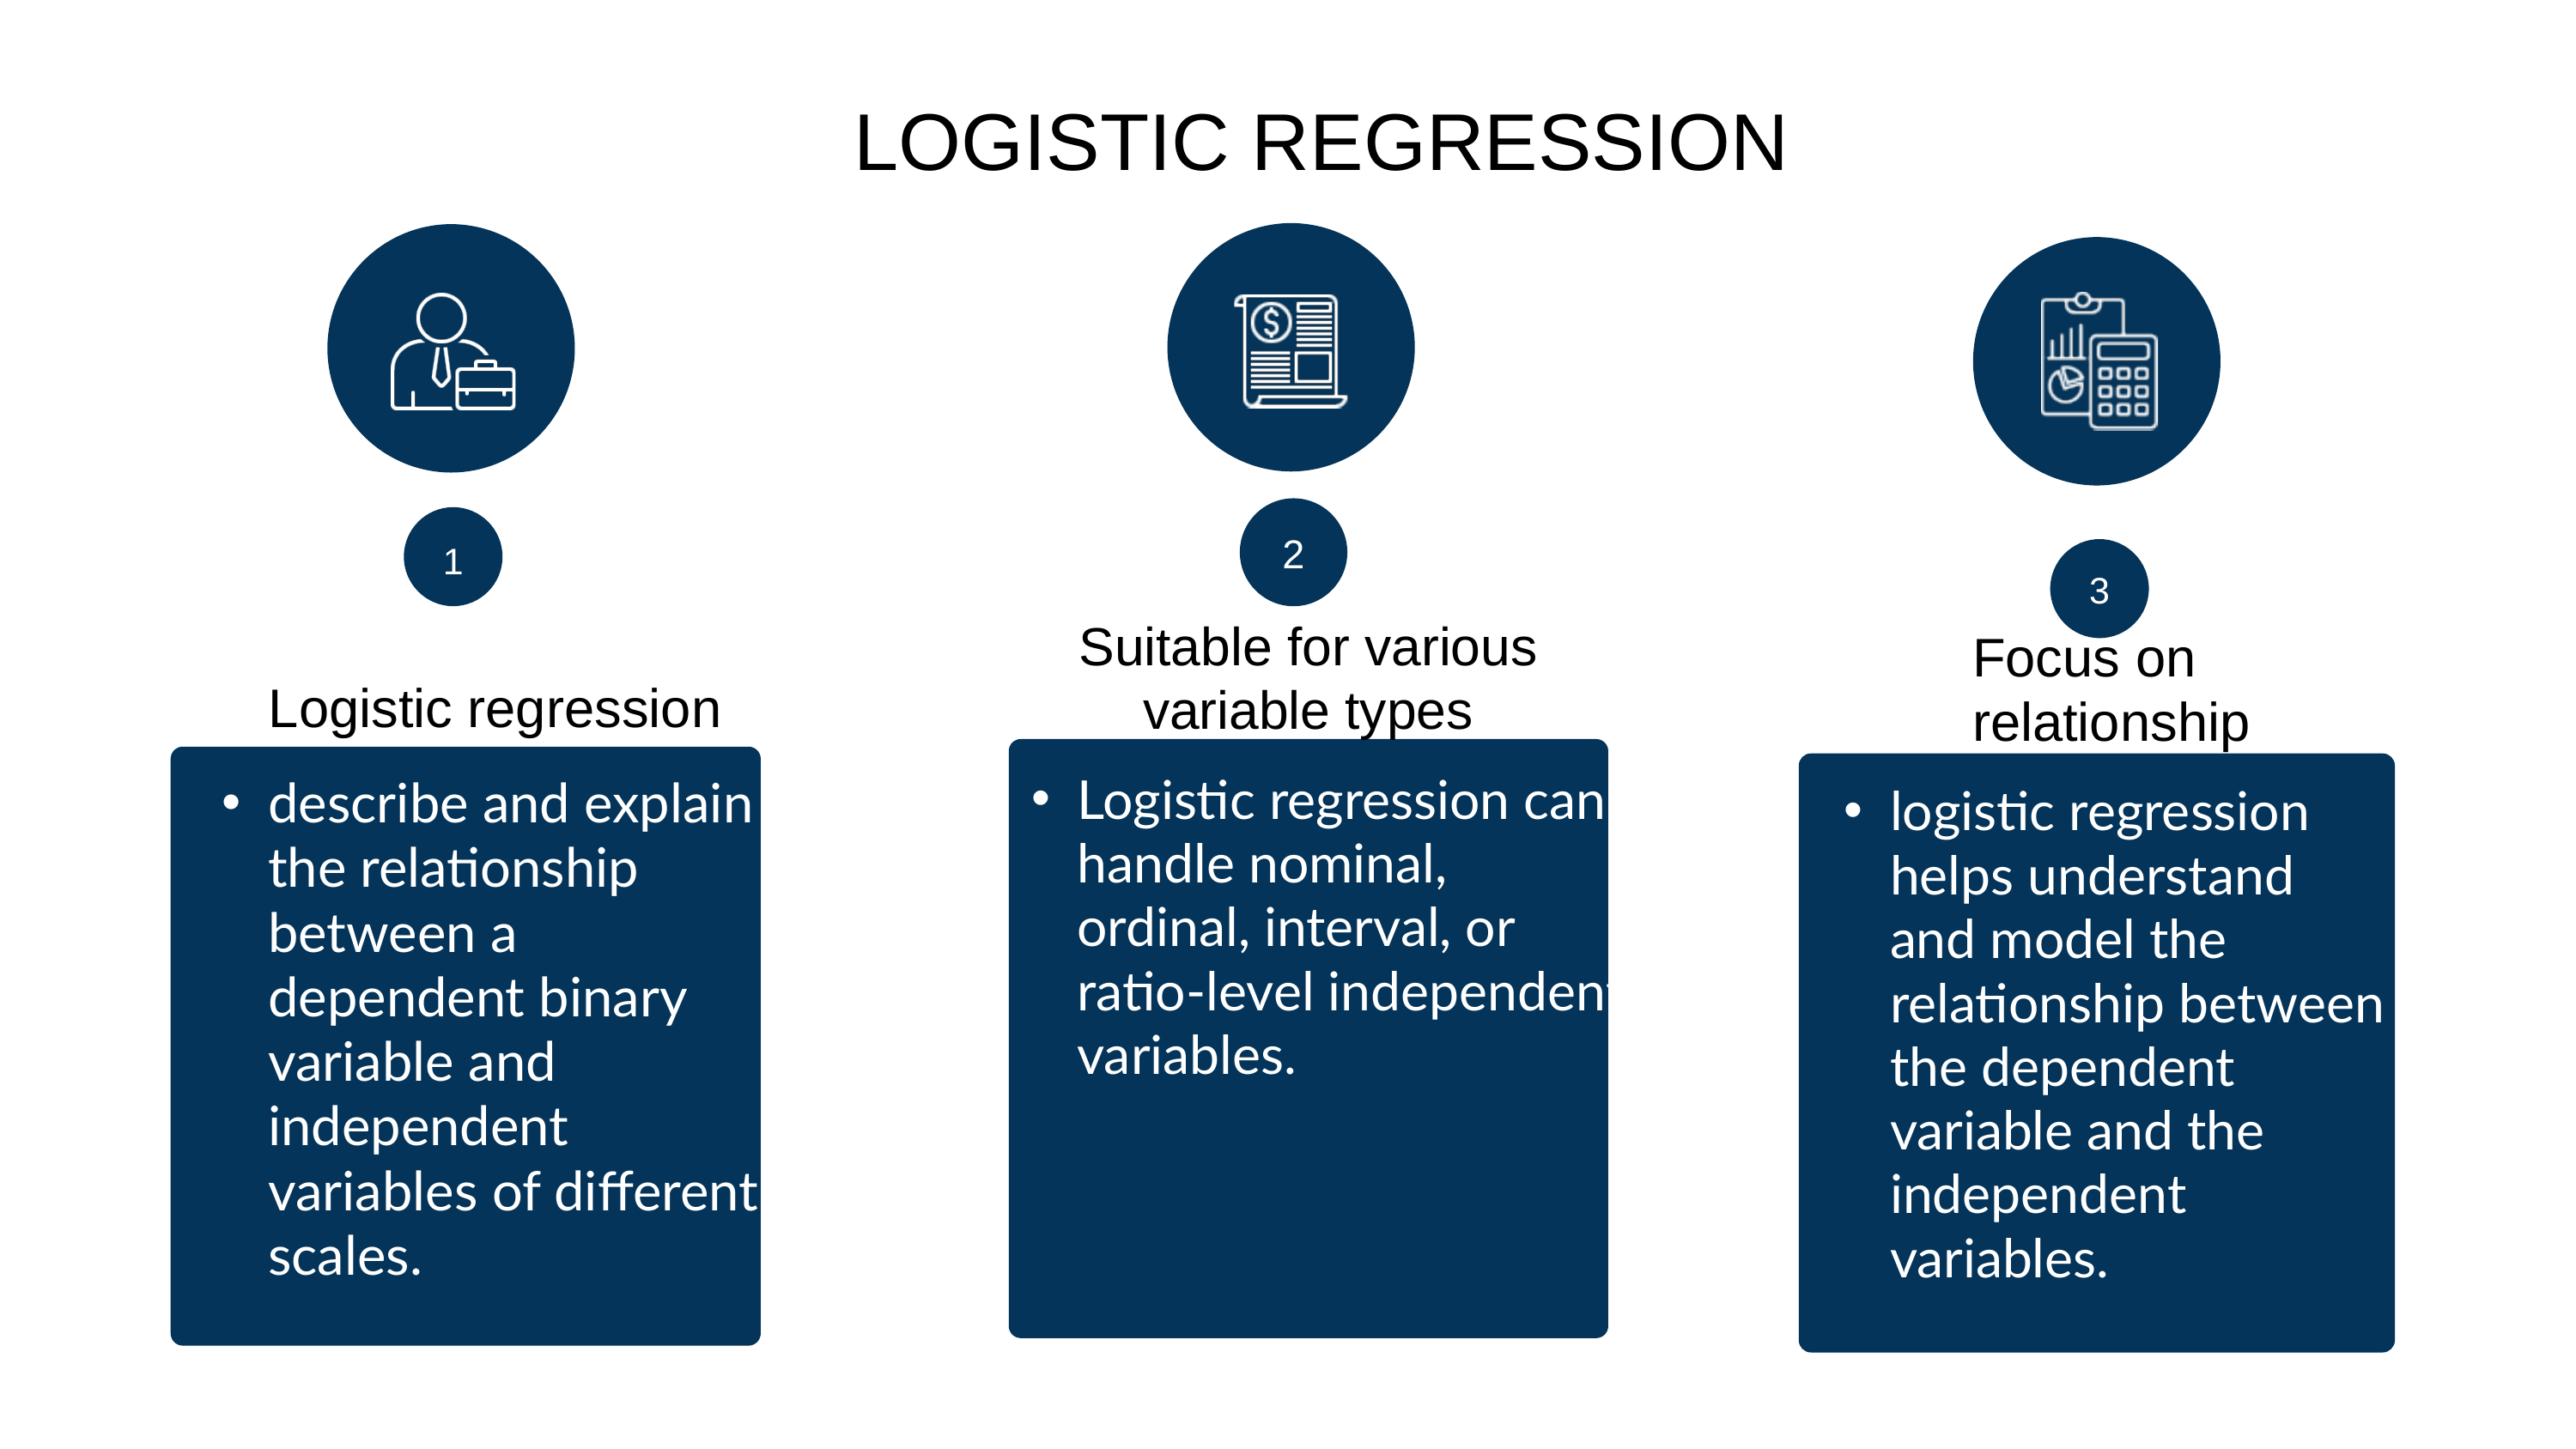

LOGISTIC REGRESSION

2
1

3
Suitable for various variable types
Focus on relationship
Logistic regression

Logistic regression can handle nominal, ordinal, interval, or ratio-level independent variables.
describe and explain the relationship between a dependent binary variable and independent variables of different scales.
logistic regression helps understand and model the relationship between the dependent variable and the independent variables.